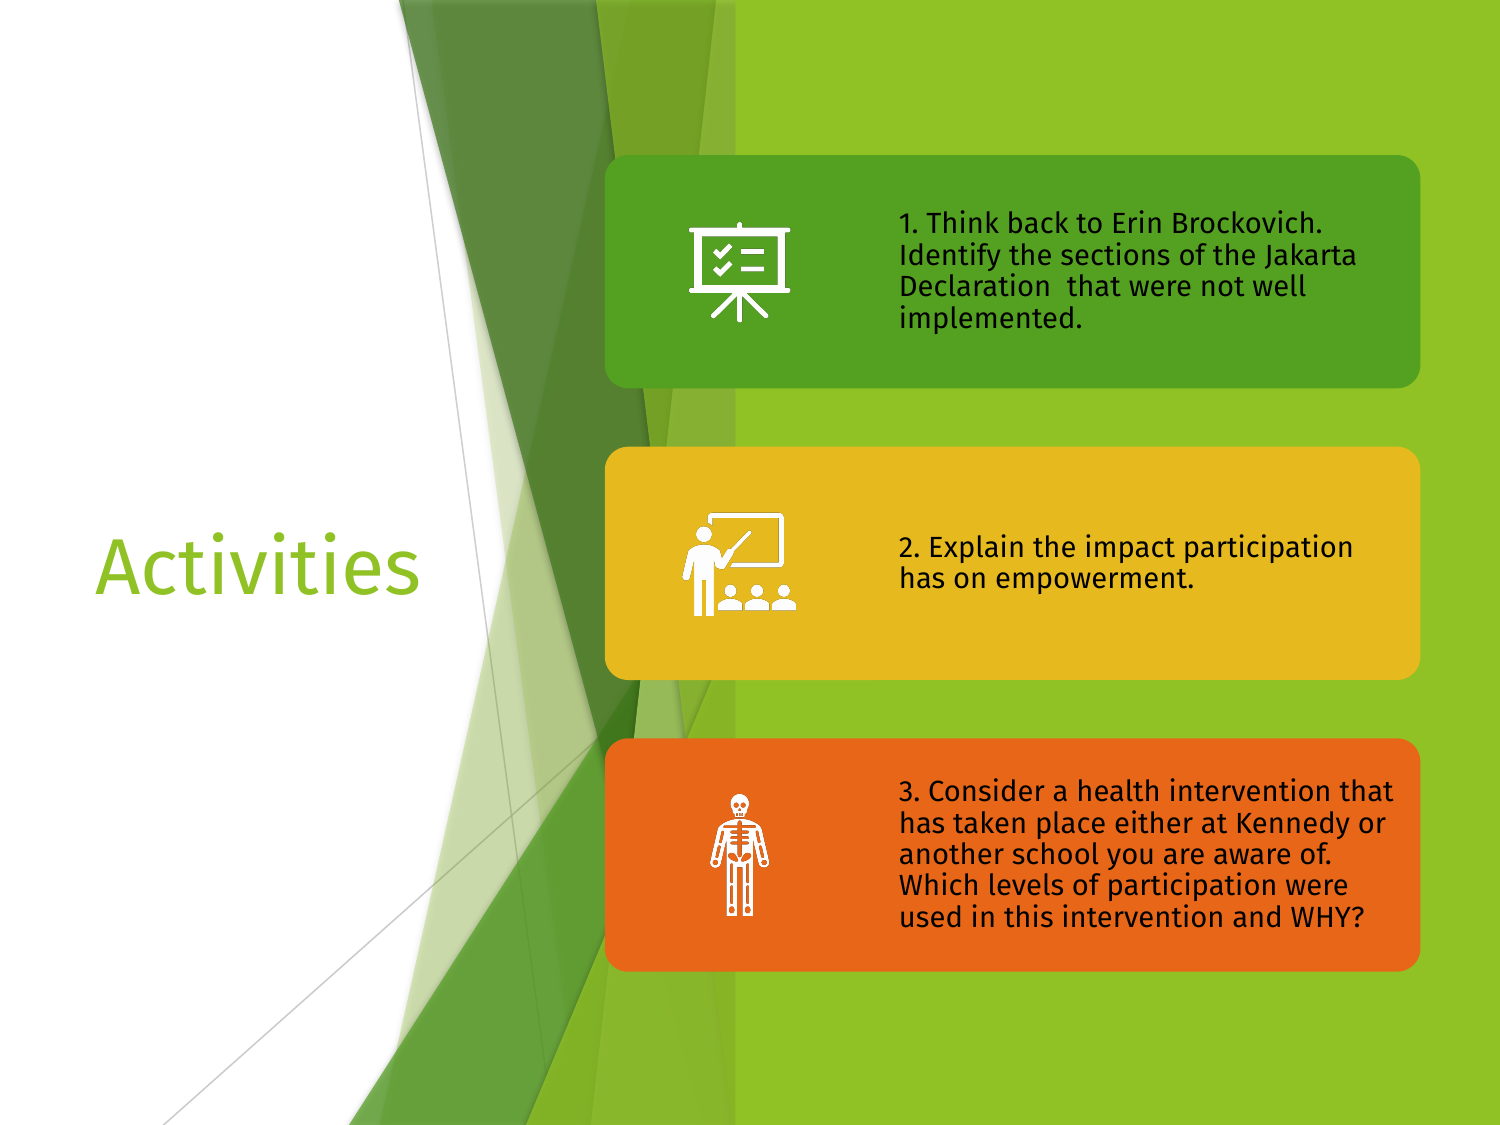

1. Think back to Erin Brockovich. Identify the sections of the Jakarta Declaration  that were not well implemented.
2. Explain the impact participation has on empowerment.
3. Consider a health intervention that has taken place either at Kennedy or another school you are aware of. Which levels of participation were used in this intervention and WHY?
# Activities